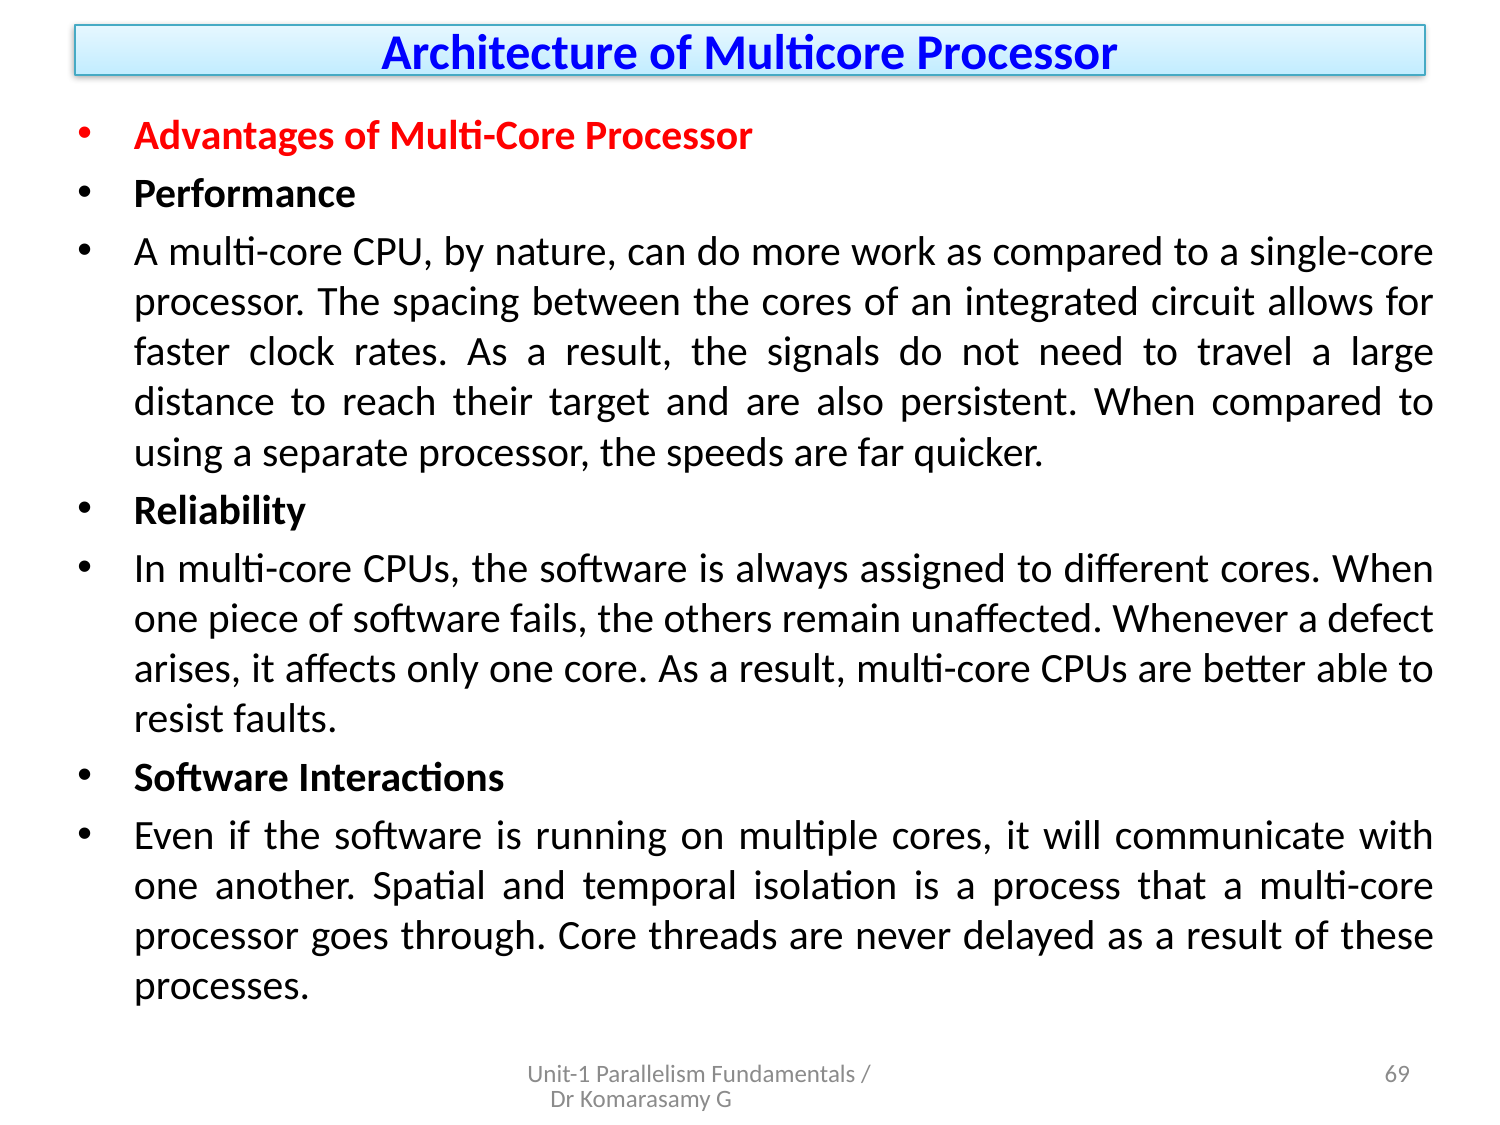

# Architecture of Multicore Processor
Advantages of Multi-Core Processor
Performance
A multi-core CPU, by nature, can do more work as compared to a single-core processor. The spacing between the cores of an integrated circuit allows for faster clock rates. As a result, the signals do not need to travel a large distance to reach their target and are also persistent. When compared to using a separate processor, the speeds are far quicker.
Reliability
In multi-core CPUs, the software is always assigned to different cores. When one piece of software fails, the others remain unaffected. Whenever a defect arises, it affects only one core. As a result, multi-core CPUs are better able to resist faults.
Software Interactions
Even if the software is running on multiple cores, it will communicate with one another. Spatial and temporal isolation is a process that a multi-core processor goes through. Core threads are never delayed as a result of these processes.
Unit-1 Parallelism Fundamentals /                     Dr Komarasamy G
69